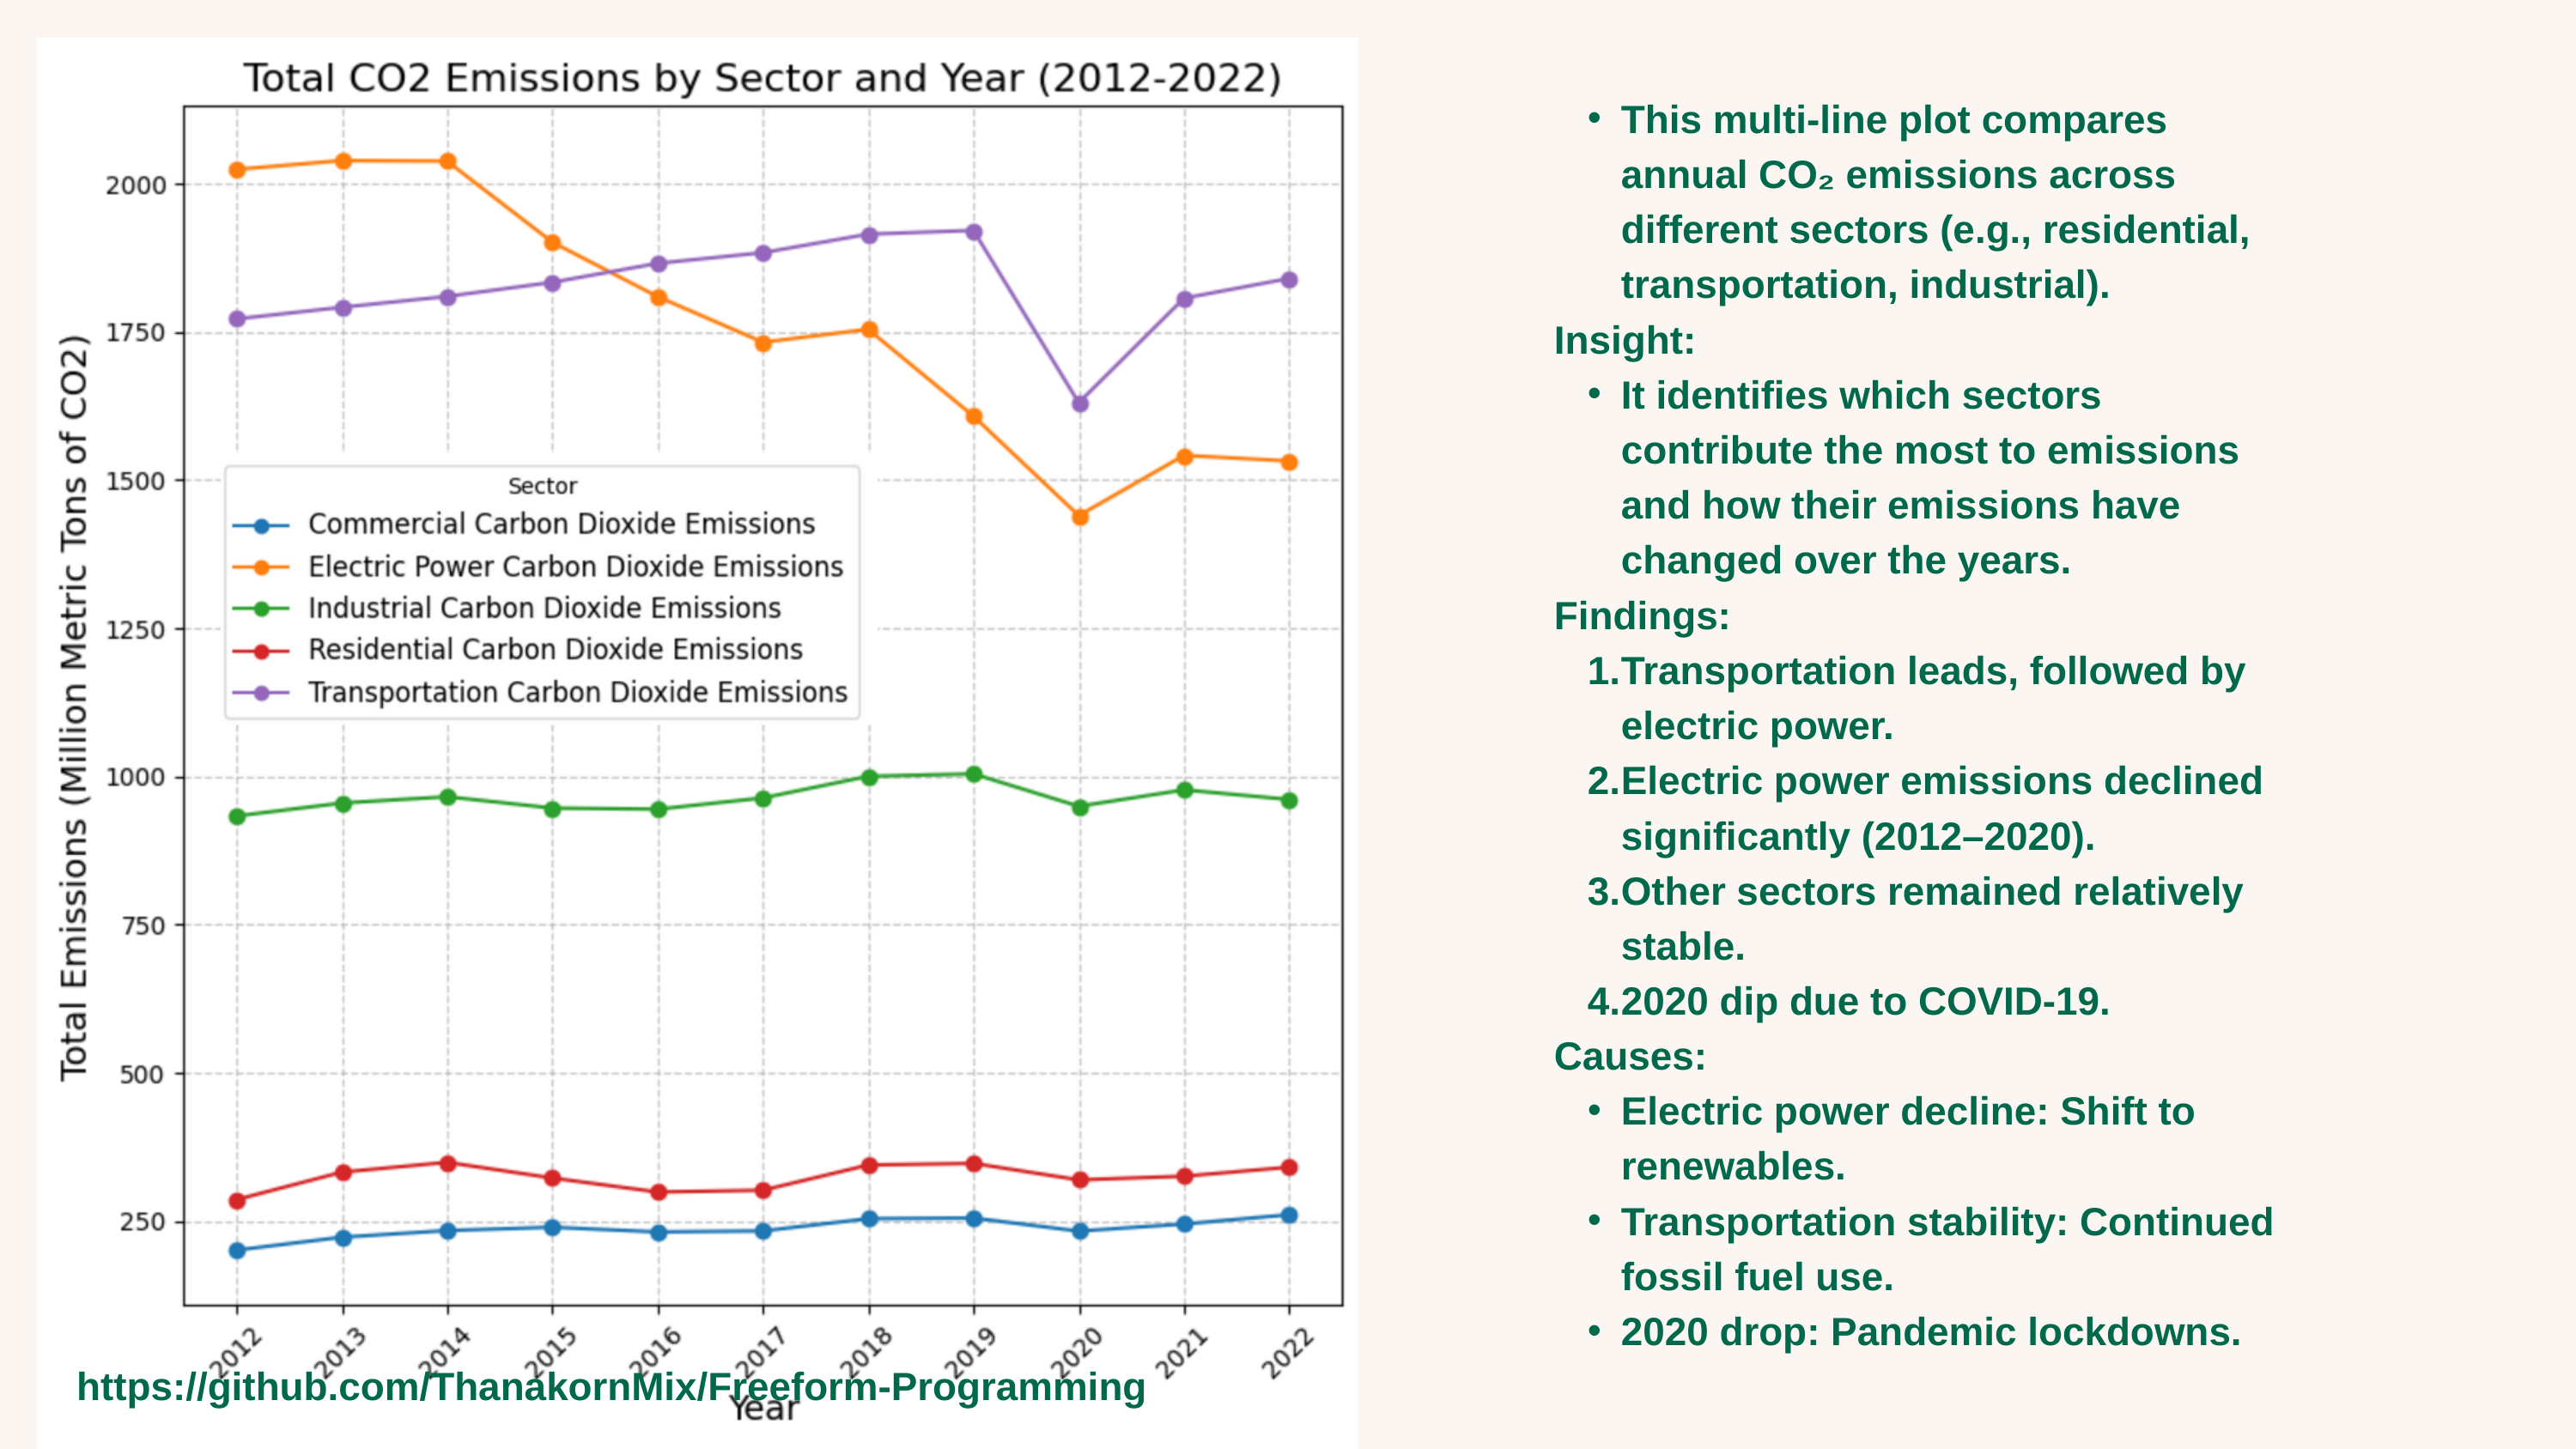

This multi-line plot compares annual CO₂ emissions across different sectors (e.g., residential, transportation, industrial).
Insight:
It identifies which sectors contribute the most to emissions and how their emissions have changed over the years.
Findings:
Transportation leads, followed by electric power.
Electric power emissions declined significantly (2012–2020).
Other sectors remained relatively stable.
2020 dip due to COVID-19.
Causes:
Electric power decline: Shift to renewables.
Transportation stability: Continued fossil fuel use.
2020 drop: Pandemic lockdowns.

https://github.com/ThanakornMix/Freeform-Programming